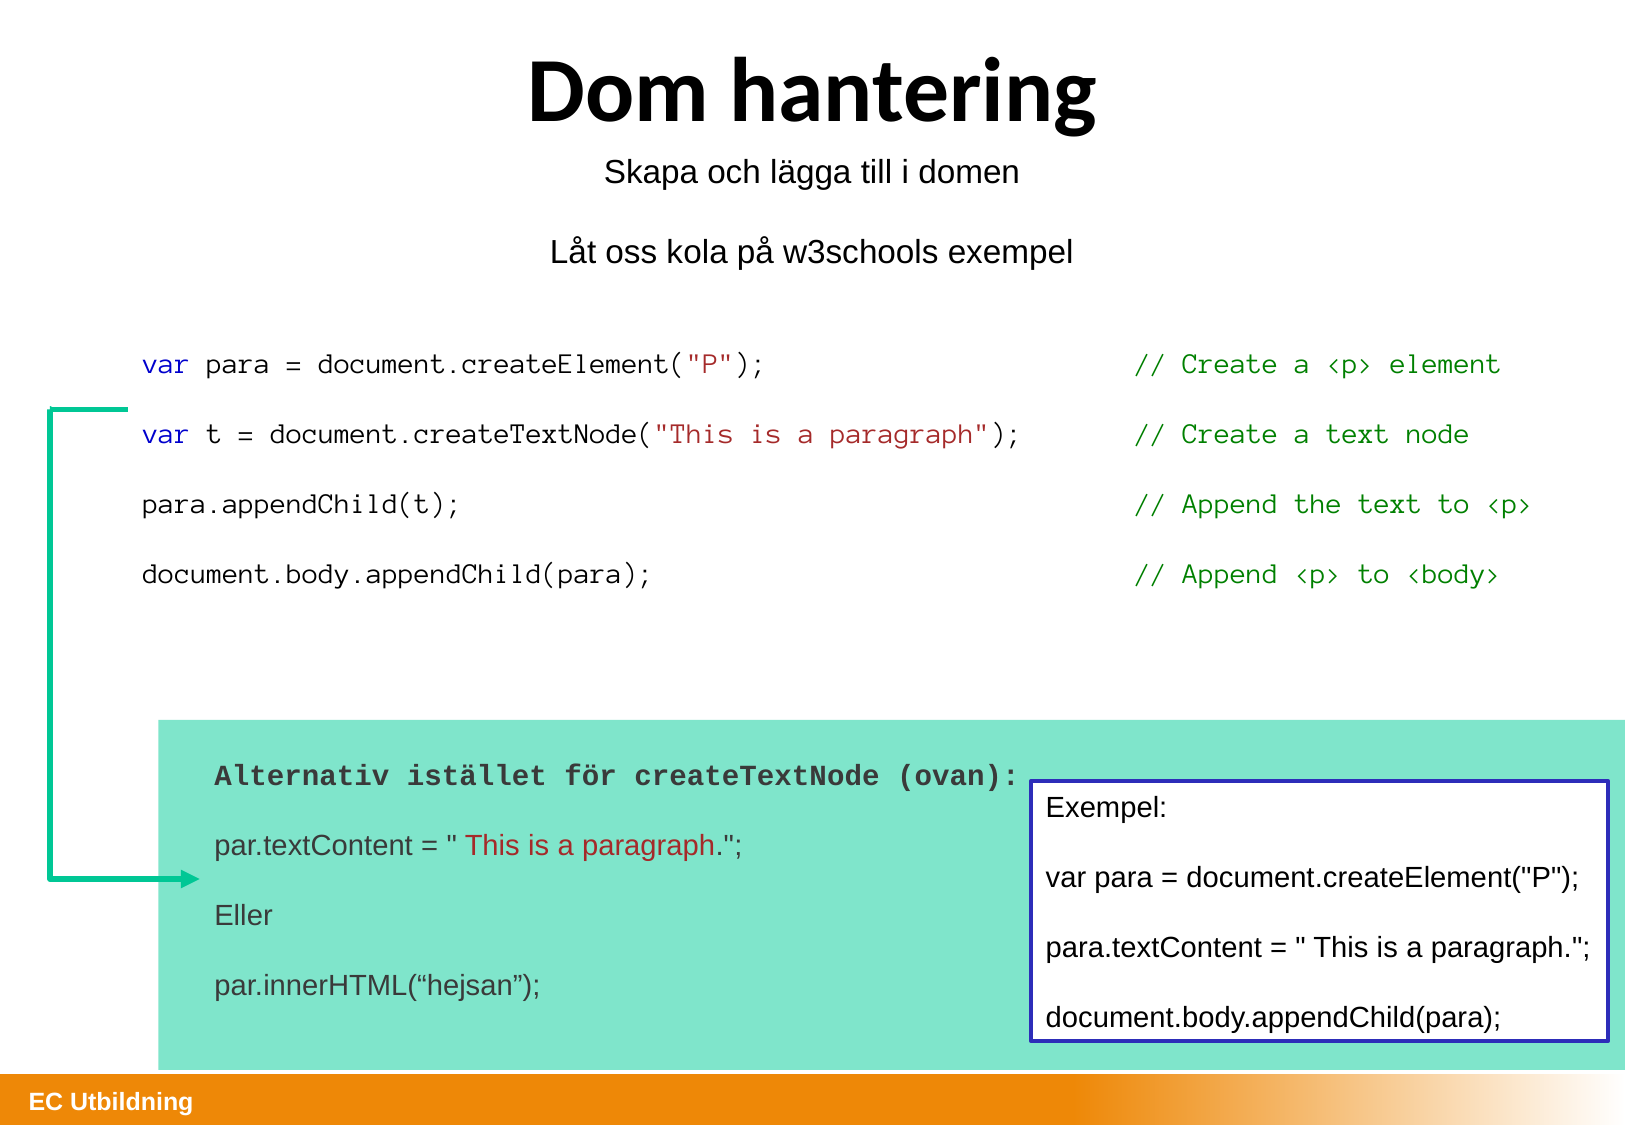

# Dom hantering
Skapa och lägga till i domen

Låt oss kola på w3schools exempel
var para = document.createElement("P");                       // Create a <p> element
var t = document.createTextNode("This is a paragraph");       // Create a text node
para.appendChild(t);                                          // Append the text to <p>
document.body.appendChild(para);                              // Append <p> to <body>

Alternativ istället för createTextNode (ovan):
par.textContent = " This is a paragraph.";

Eller

par.innerHTML(“hejsan”);
Exempel:

var para = document.createElement("P");
para.textContent = " This is a paragraph.";
document.body.appendChild(para);
EC Utbildning